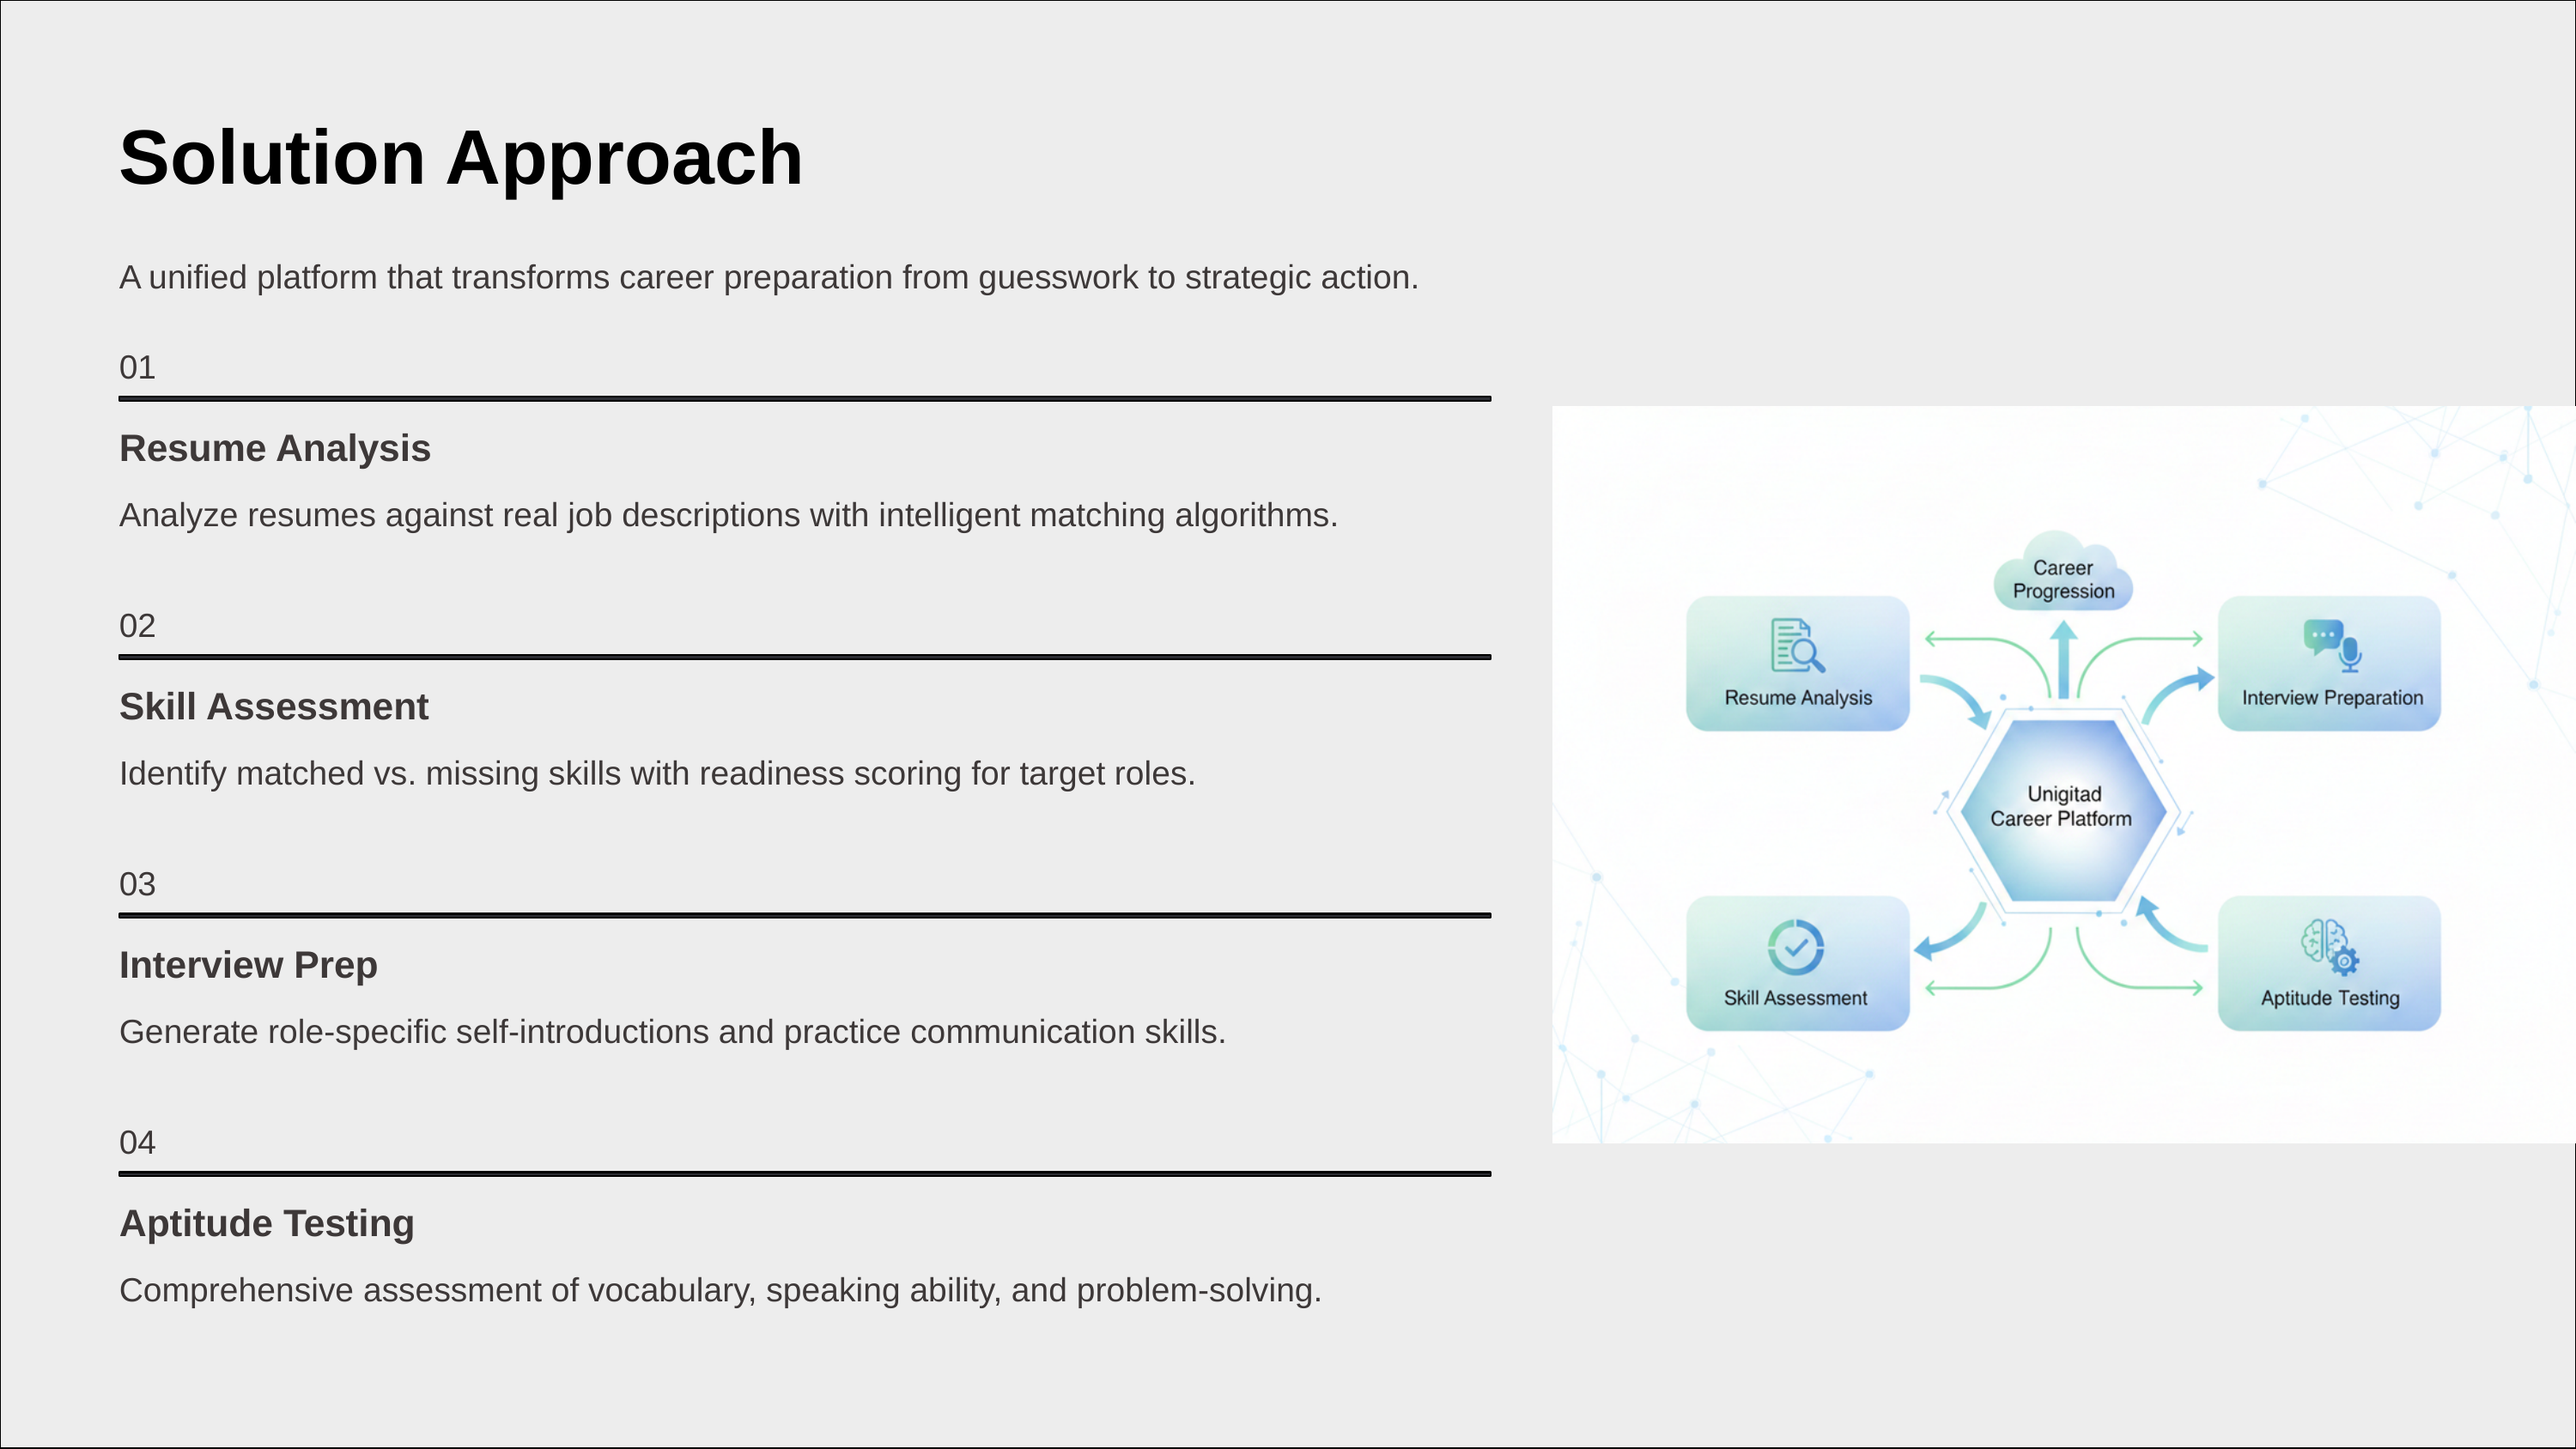

Solution Approach
A unified platform that transforms career preparation from guesswork to strategic action.
01

Resume Analysis
Analyze resumes against real job descriptions with intelligent matching algorithms.
02

Skill Assessment
Identify matched vs. missing skills with readiness scoring for target roles.
03

Interview Prep
Generate role-specific self-introductions and practice communication skills.
04

Aptitude Testing
Comprehensive assessment of vocabulary, speaking ability, and problem-solving.